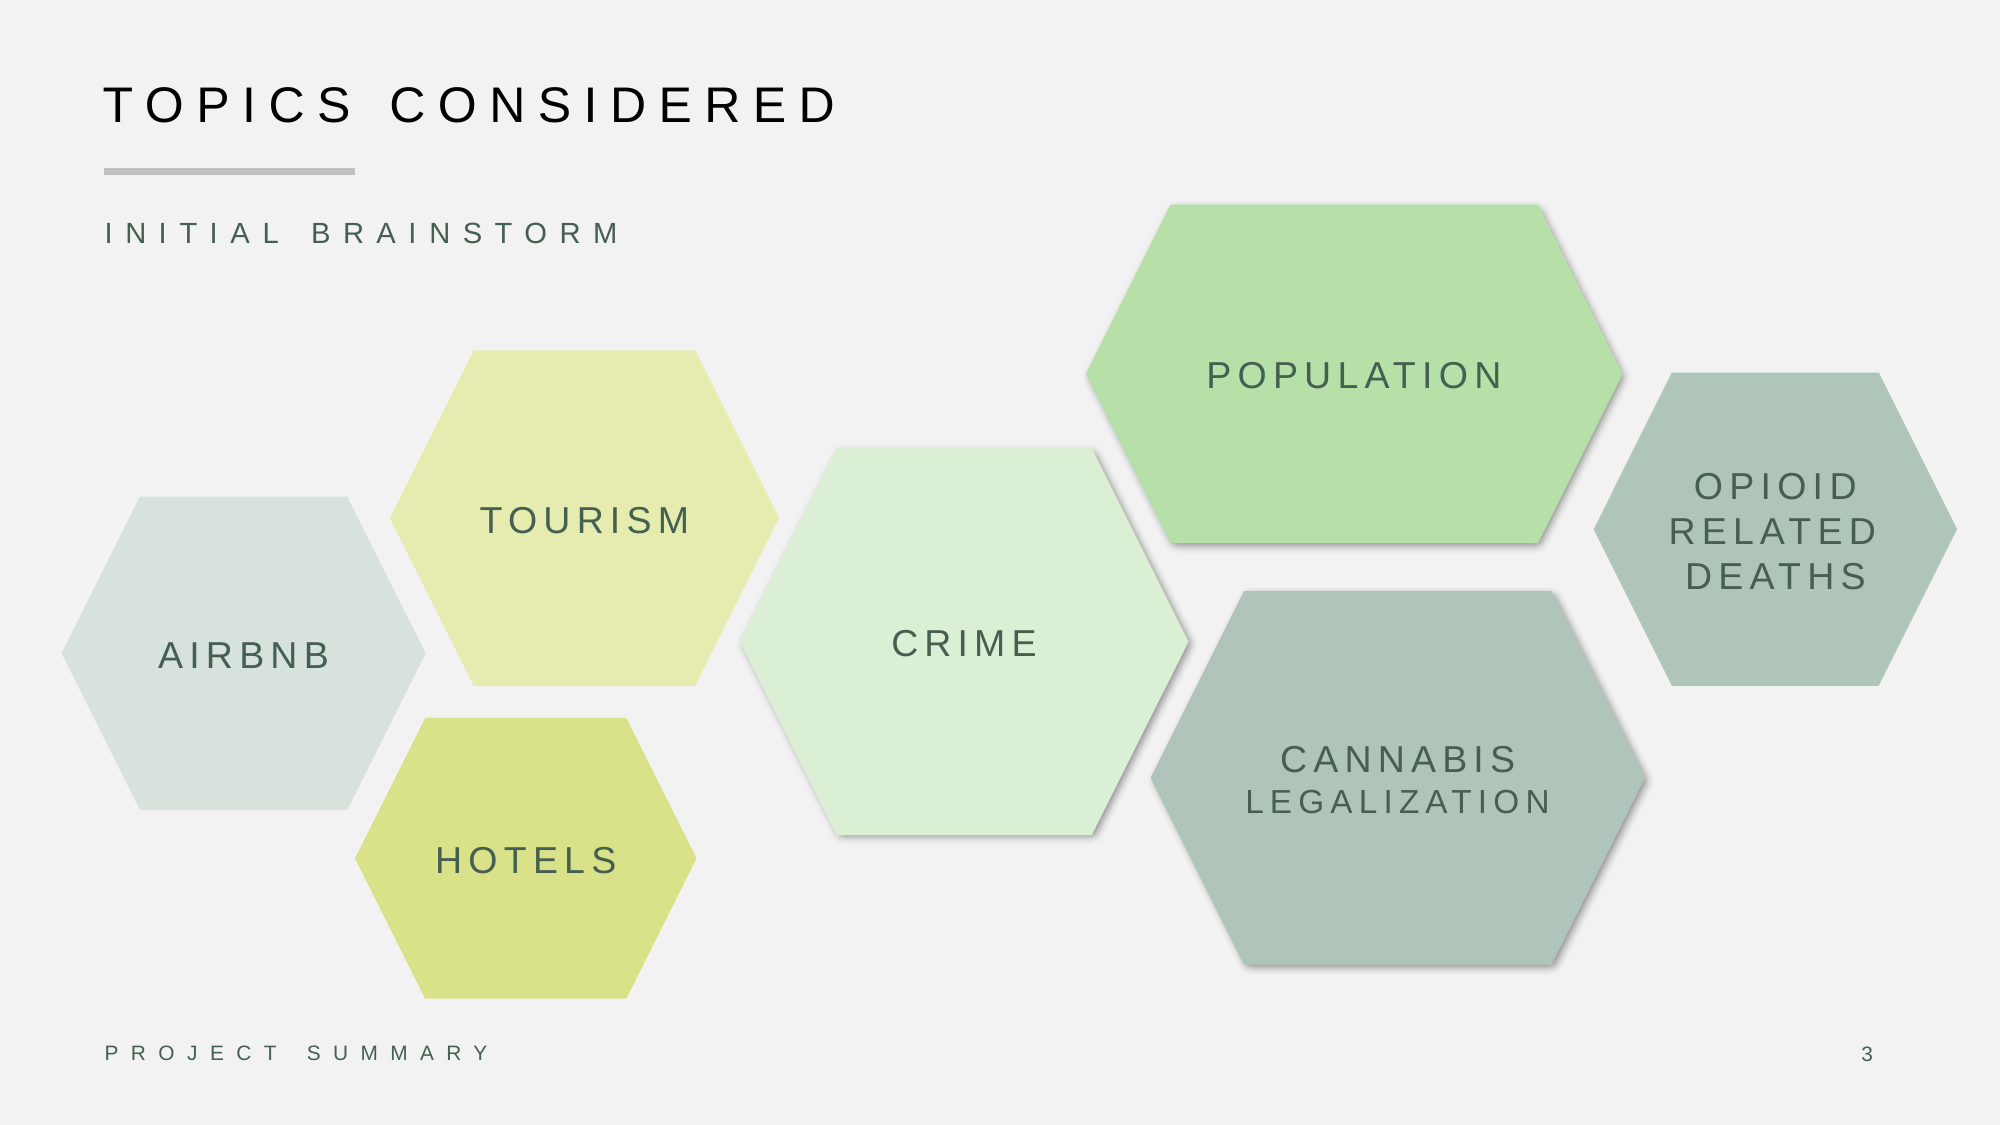

TOPICS CONSIDERED
POPULATION
INITIAL BRAINSTORM
TOURISM
OPIOID
RELATED DEATHS
CRIME
AIRBNB
CANNABIS
LEGALIZATION
HOTELS
PROJECT SUMMARY
3